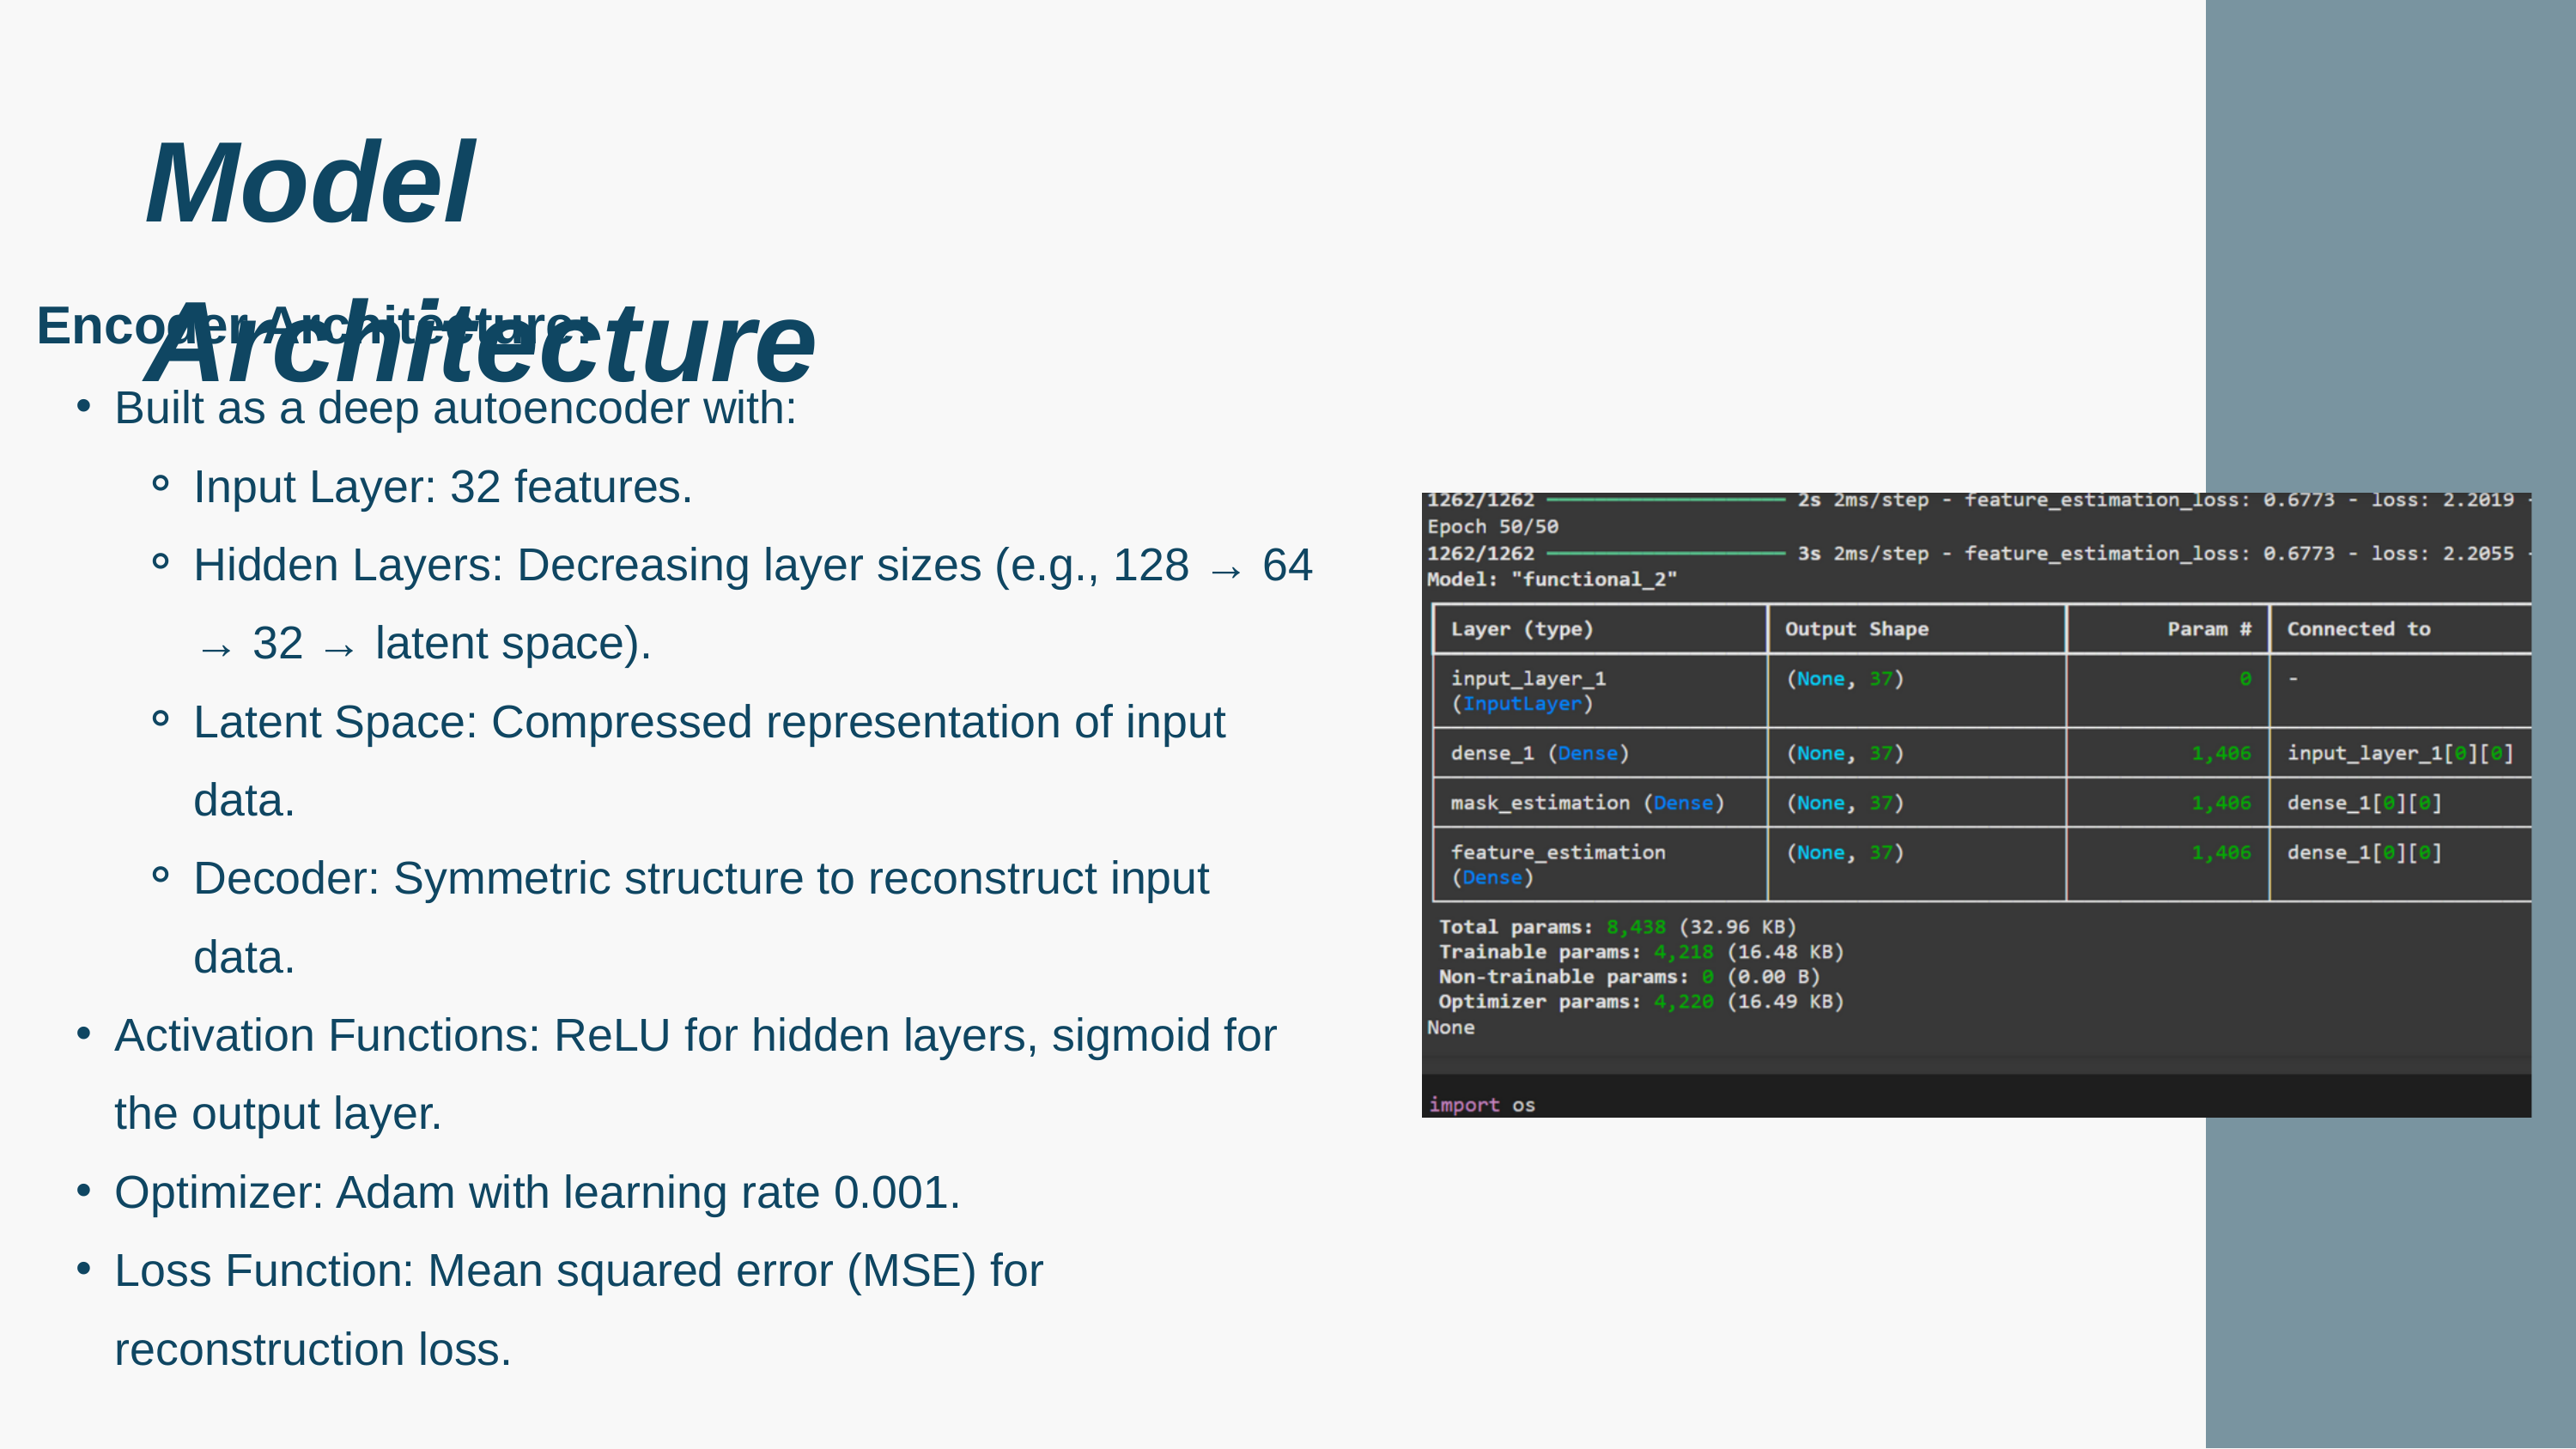

Model Architecture
Encoder Architecture:
Built as a deep autoencoder with:
Input Layer: 32 features.
Hidden Layers: Decreasing layer sizes (e.g., 128 → 64 → 32 → latent space).
Latent Space: Compressed representation of input data.
Decoder: Symmetric structure to reconstruct input data.
Activation Functions: ReLU for hidden layers, sigmoid for the output layer.
Optimizer: Adam with learning rate 0.001.
Loss Function: Mean squared error (MSE) for reconstruction loss.